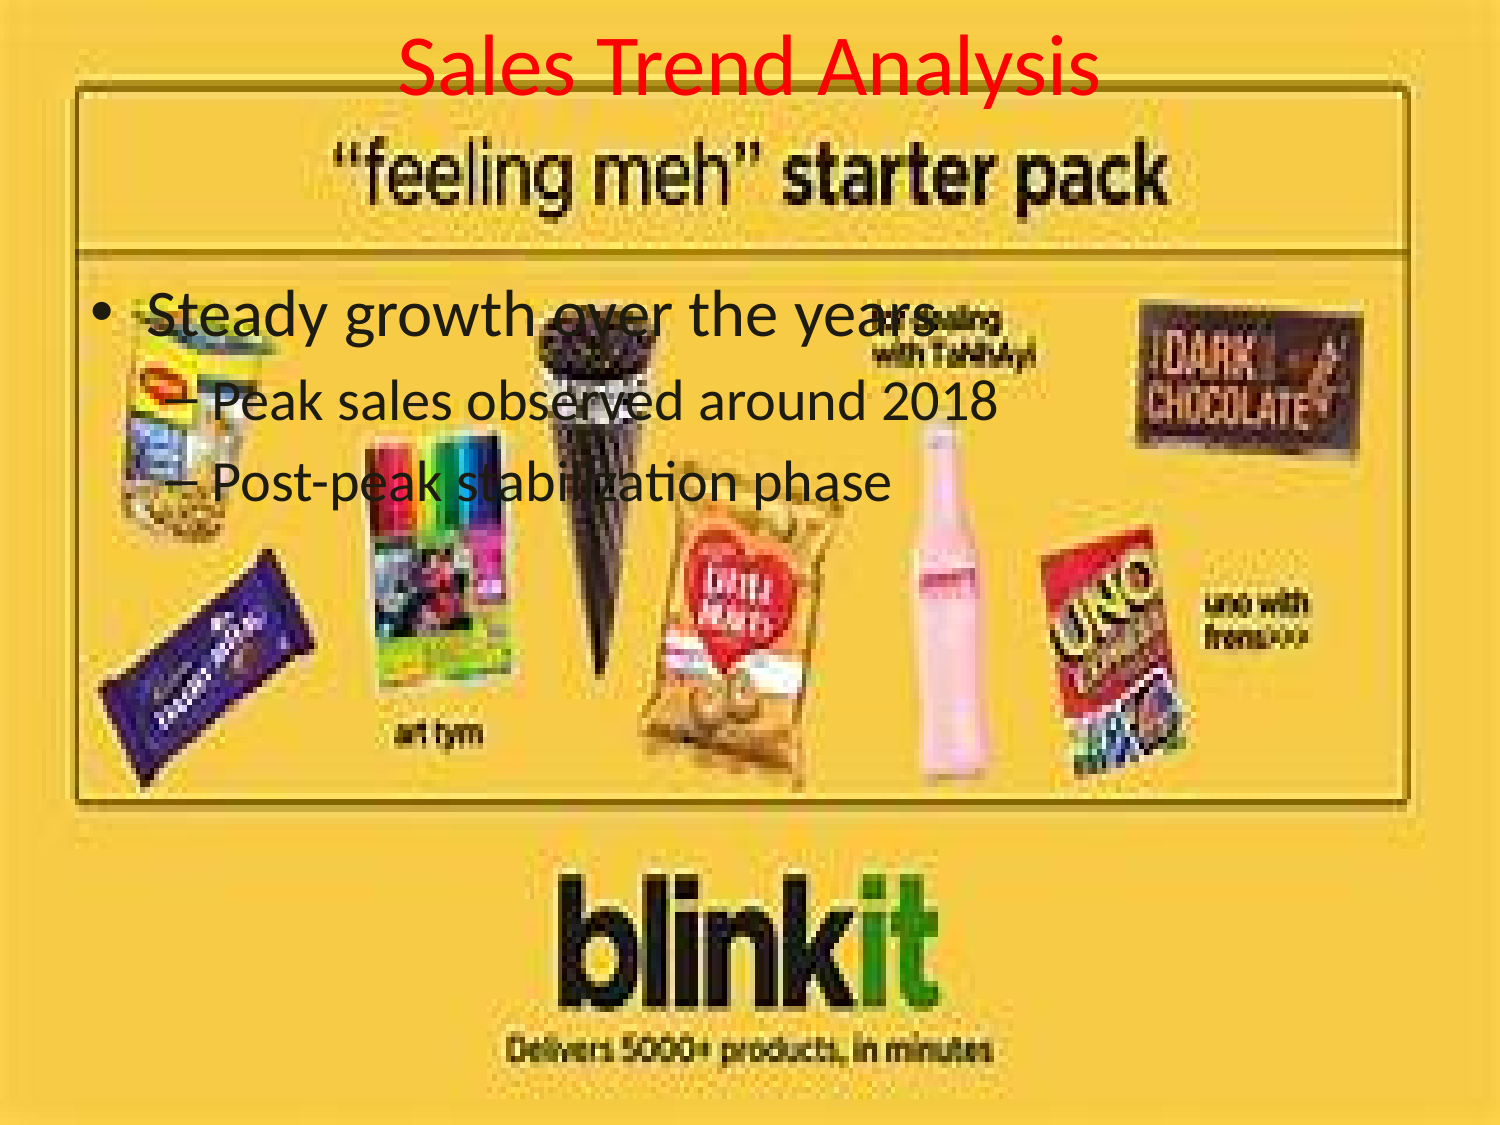

# Sales Trend Analysis
Steady growth over the years
Peak sales observed around 2018
Post-peak stabilization phase